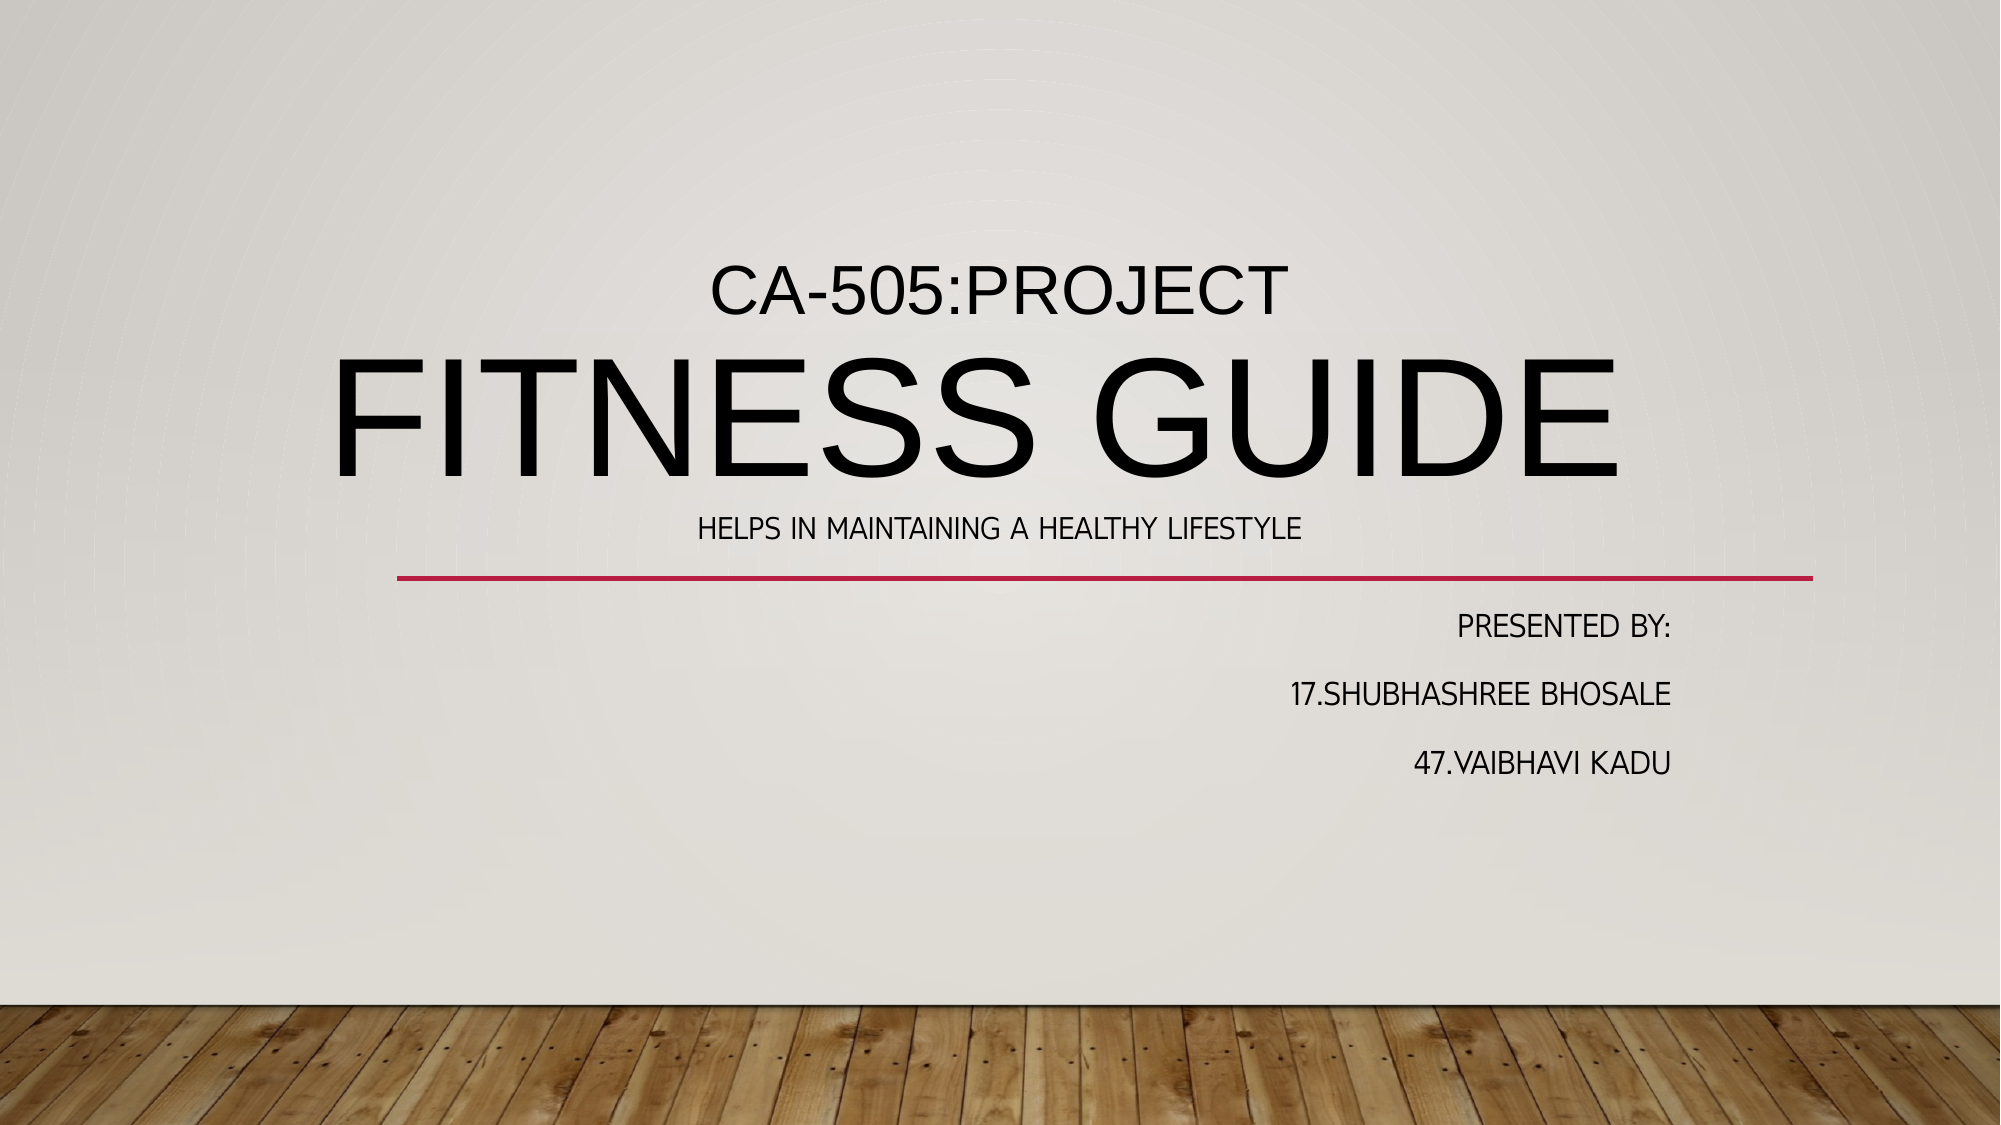

# ca-505:project Fitness guide helps in maintaining a healthy lifestyle
Presented by:
17.Shubhashree Bhosale
47.Vaibhavi kadu